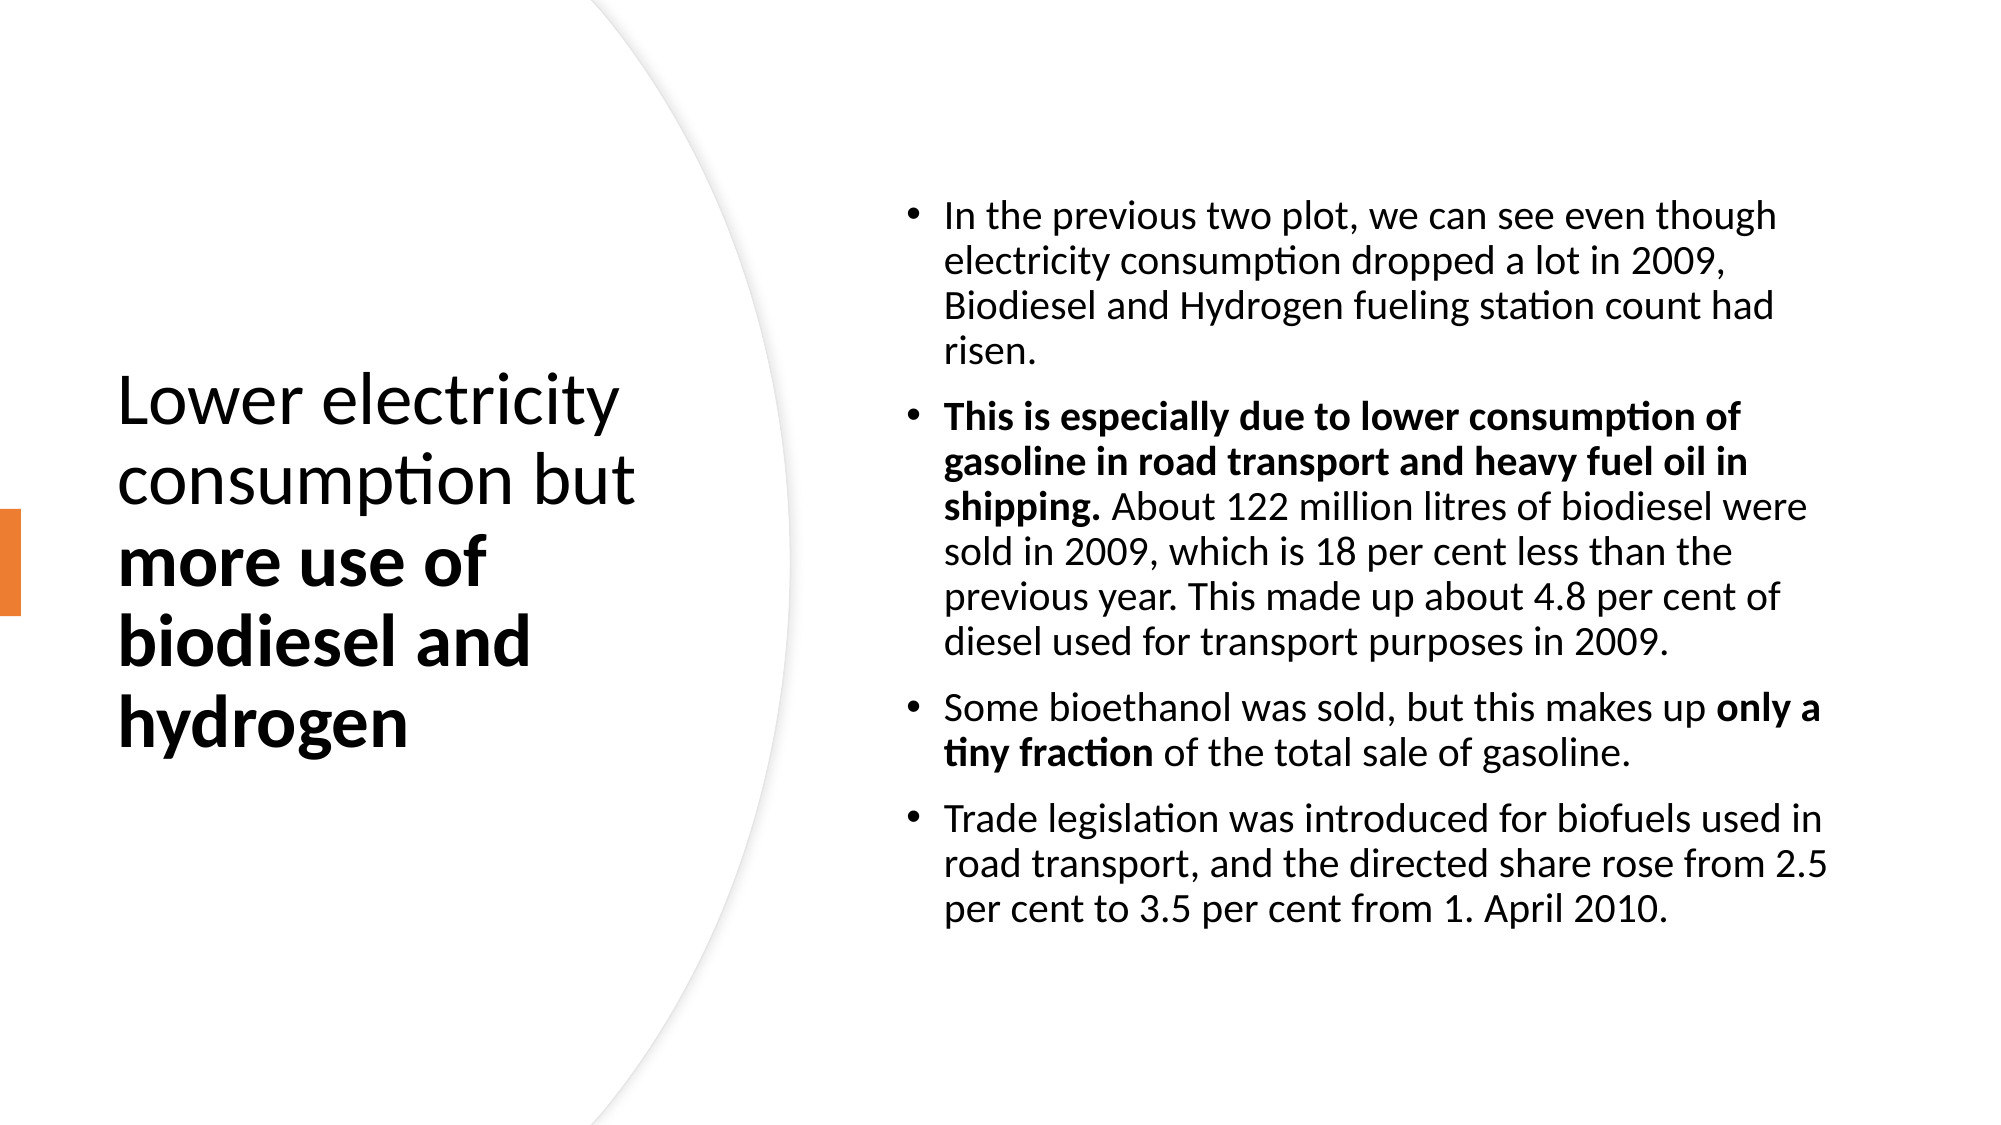

In the previous two plot, we can see even though electricity consumption dropped a lot in 2009, Biodiesel and Hydrogen fueling station count had risen.
This is especially due to lower consumption of gasoline in road transport and heavy fuel oil in shipping. About 122 million litres of biodiesel were sold in 2009, which is 18 per cent less than the previous year. This made up about 4.8 per cent of diesel used for transport purposes in 2009.
Some bioethanol was sold, but this makes up only a tiny fraction of the total sale of gasoline.
Trade legislation was introduced for biofuels used in road transport, and the directed share rose from 2.5 per cent to 3.5 per cent from 1. April 2010.
# Lower electricity consumption but more use of biodiesel and hydrogen